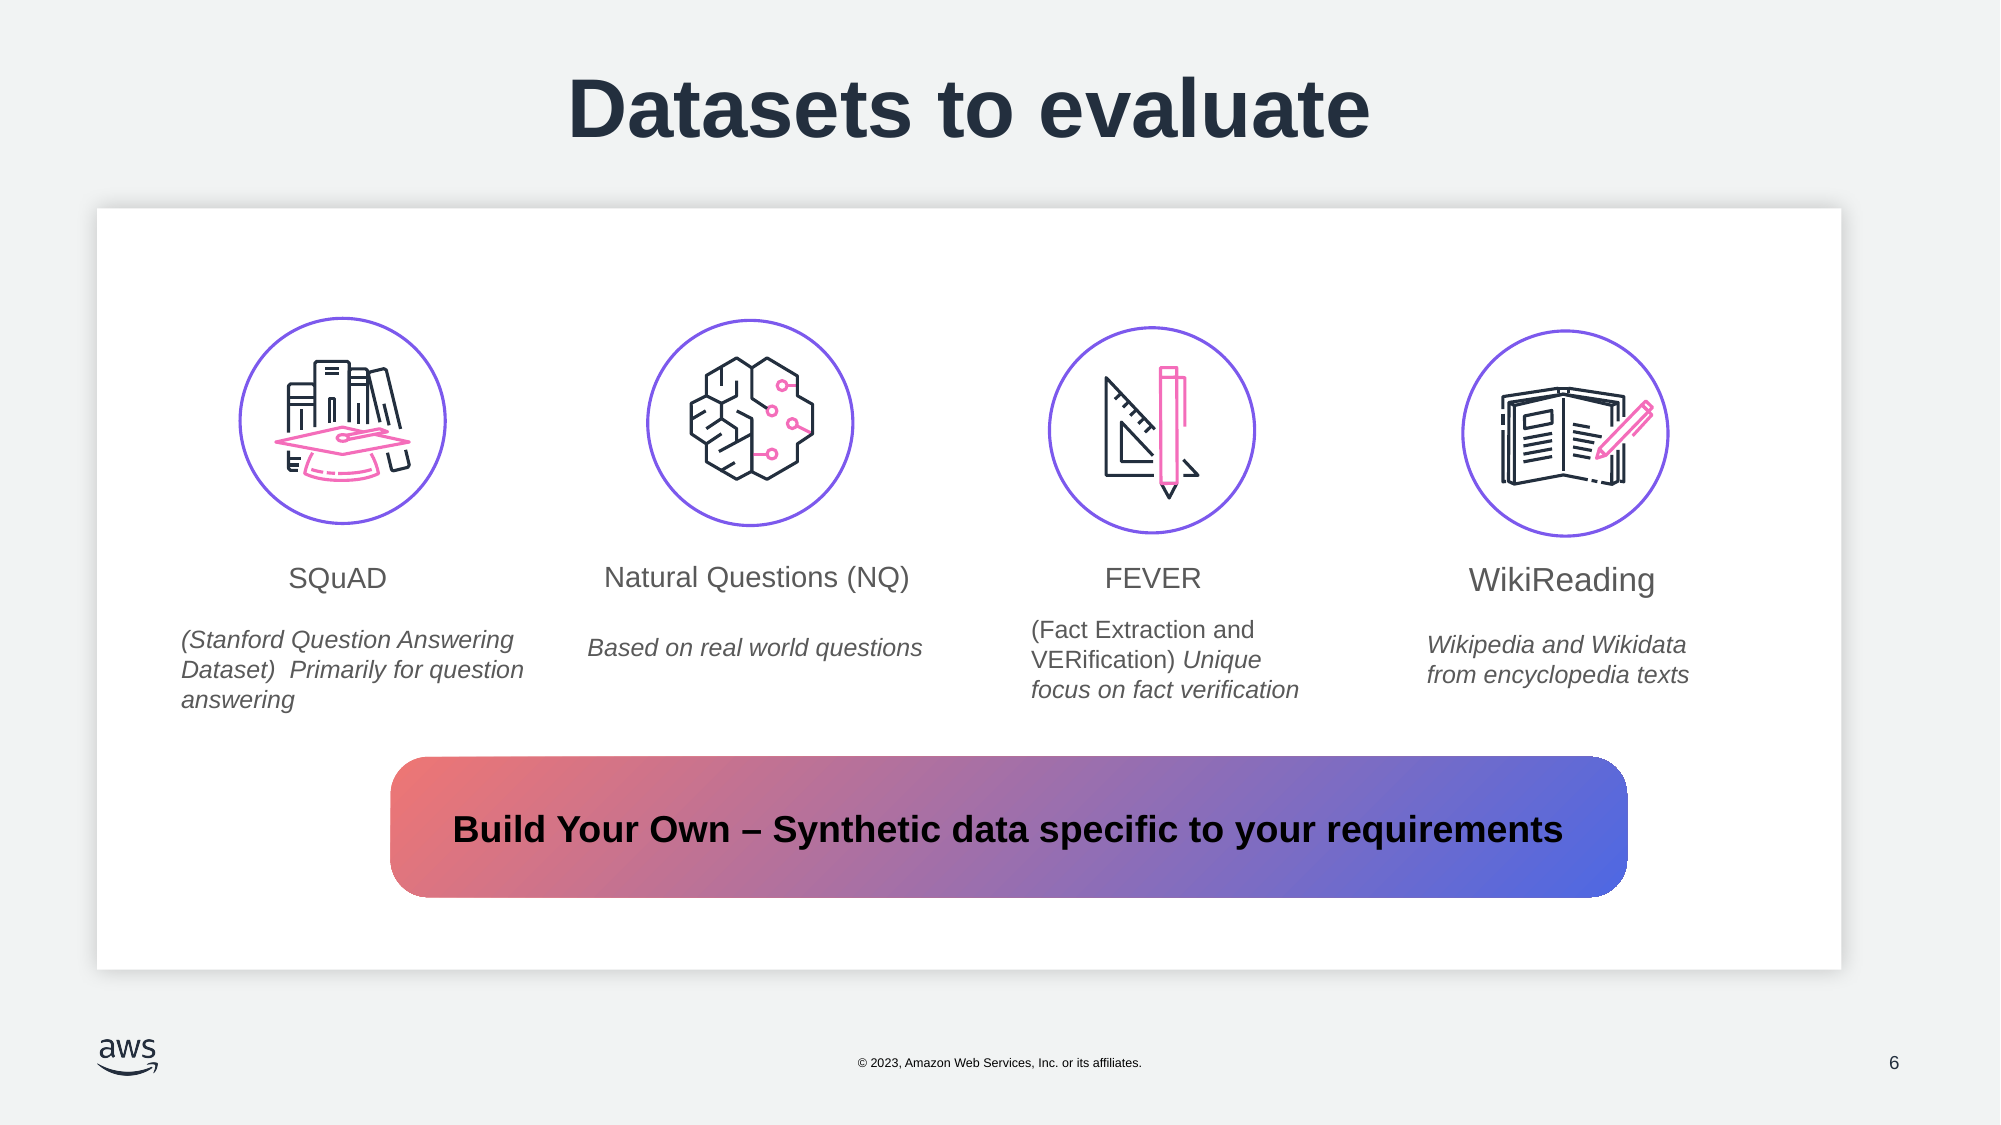

# Datasets to evaluate

             SQuAD

(Stanford Question Answering Dataset)  Primarily for question answering

FEVER

WikiReading
Natural Questions (NQ)

(Fact Extraction and VERification) Unique focus on fact verification
Wikipedia and Wikidata from encyclopedia texts
Based on real world questions

Build Your Own – Synthetic data specific to your requirements
6